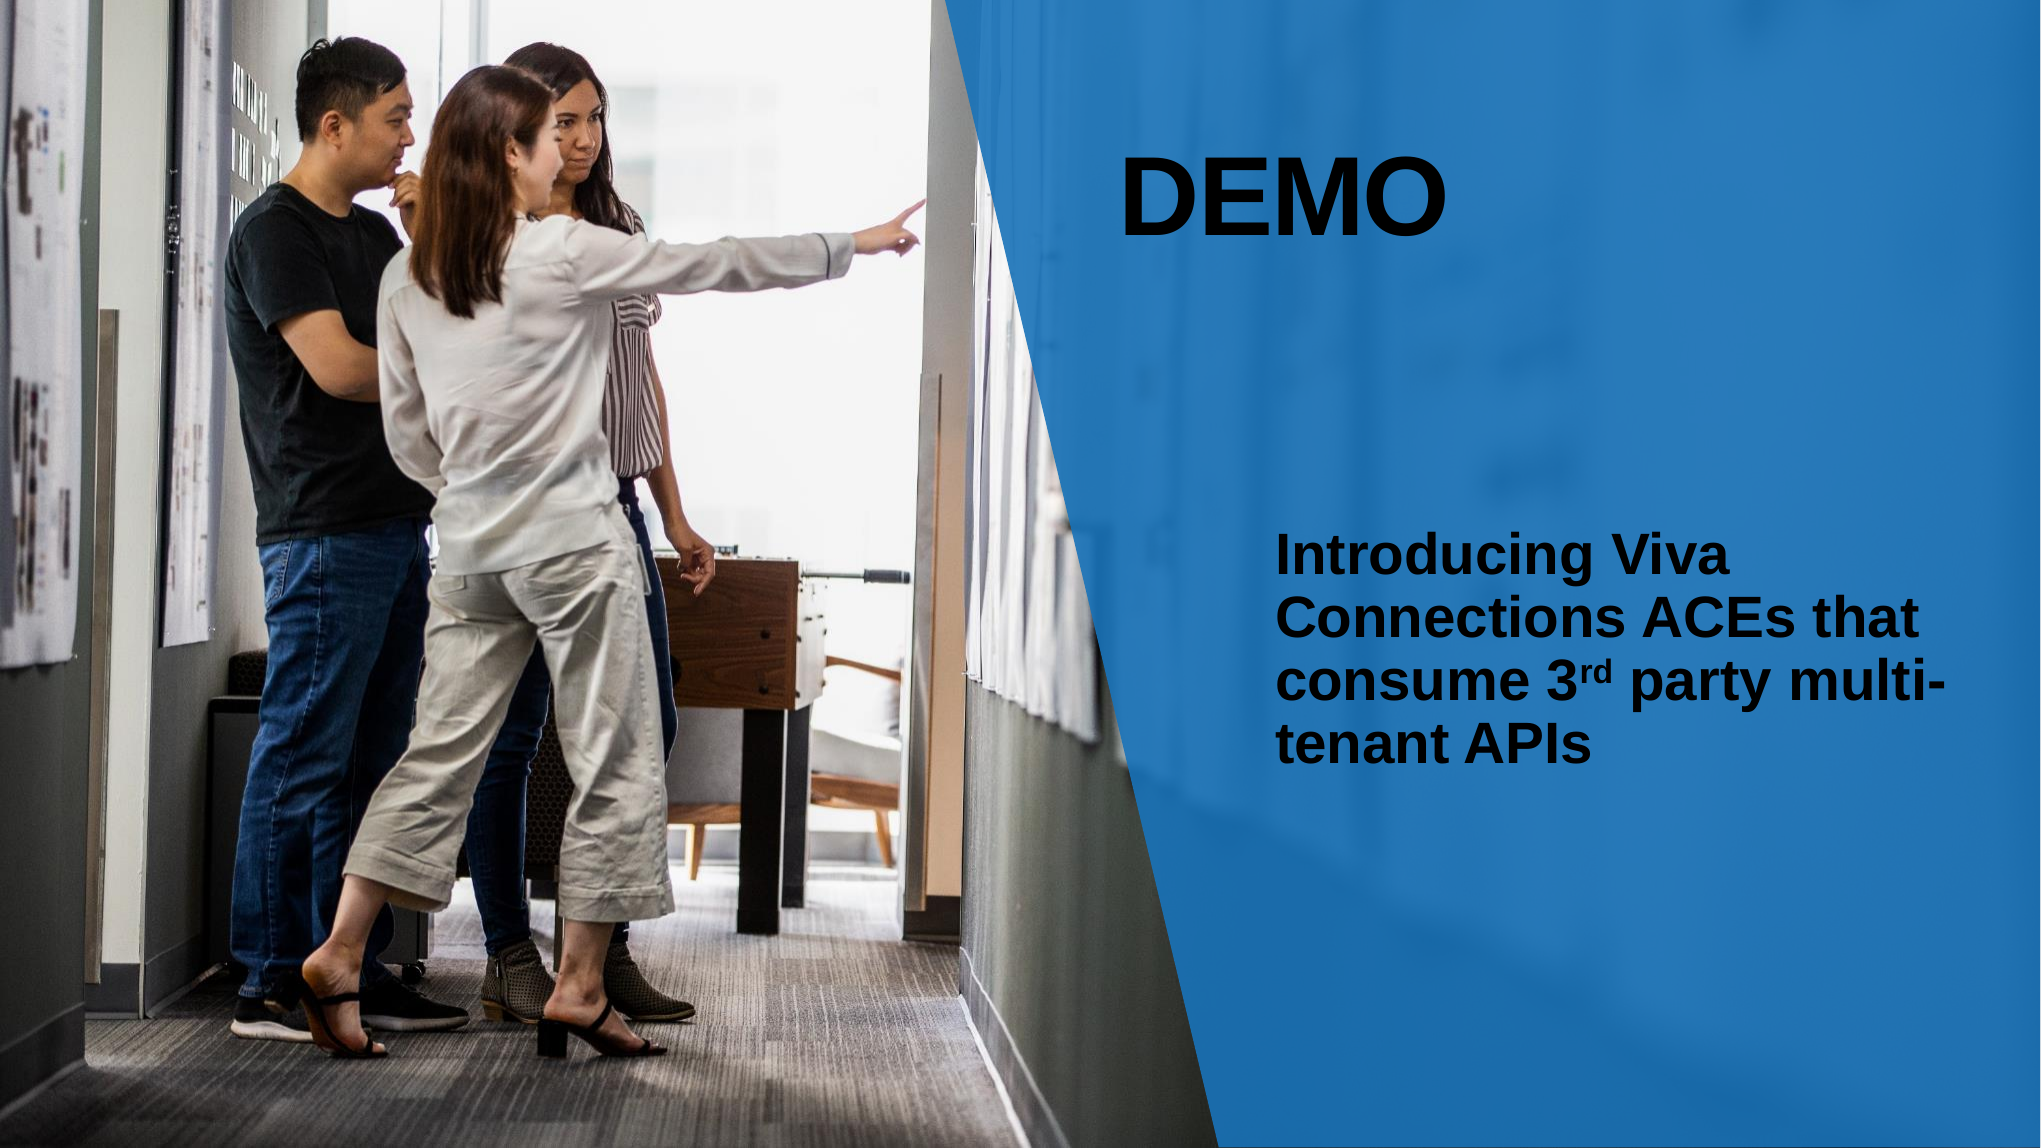

# DEMO
Introducing Viva Connections ACEs that consume 3rd party multi-tenant APIs